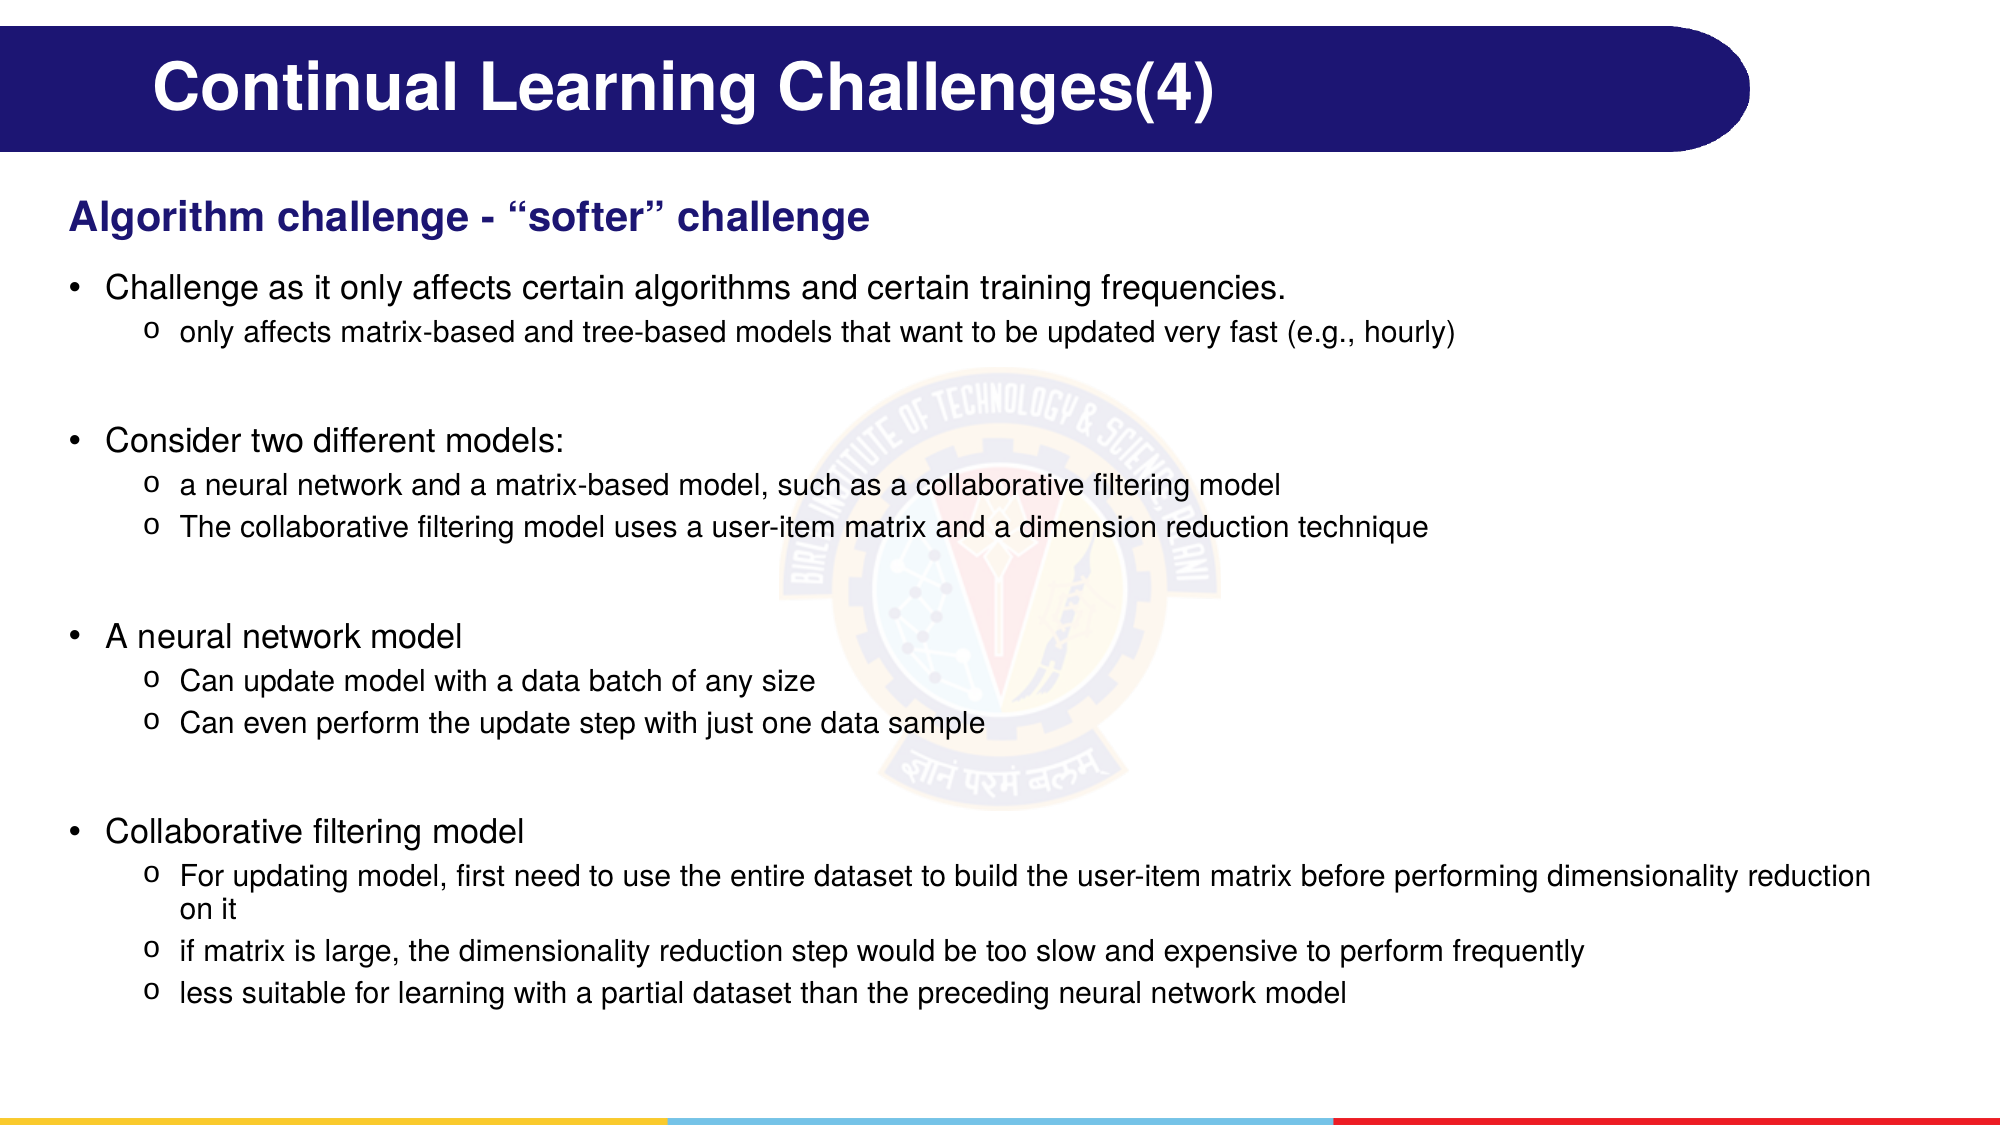

# Continual Learning Challenges(4)
Algorithm challenge - “softer” challenge
Challenge as it only affects certain algorithms and certain training frequencies.
only affects matrix-based and tree-based models that want to be updated very fast (e.g., hourly)

Consider two different models:
a neural network and a matrix-based model, such as a collaborative filtering model
The collaborative filtering model uses a user-item matrix and a dimension reduction technique

A neural network model
Can update model with a data batch of any size
Can even perform the update step with just one data sample

Collaborative filtering model
For updating model, first need to use the entire dataset to build the user-item matrix before performing dimensionality reduction on it
if matrix is large, the dimensionality reduction step would be too slow and expensive to perform frequently
less suitable for learning with a partial dataset than the preceding neural network model